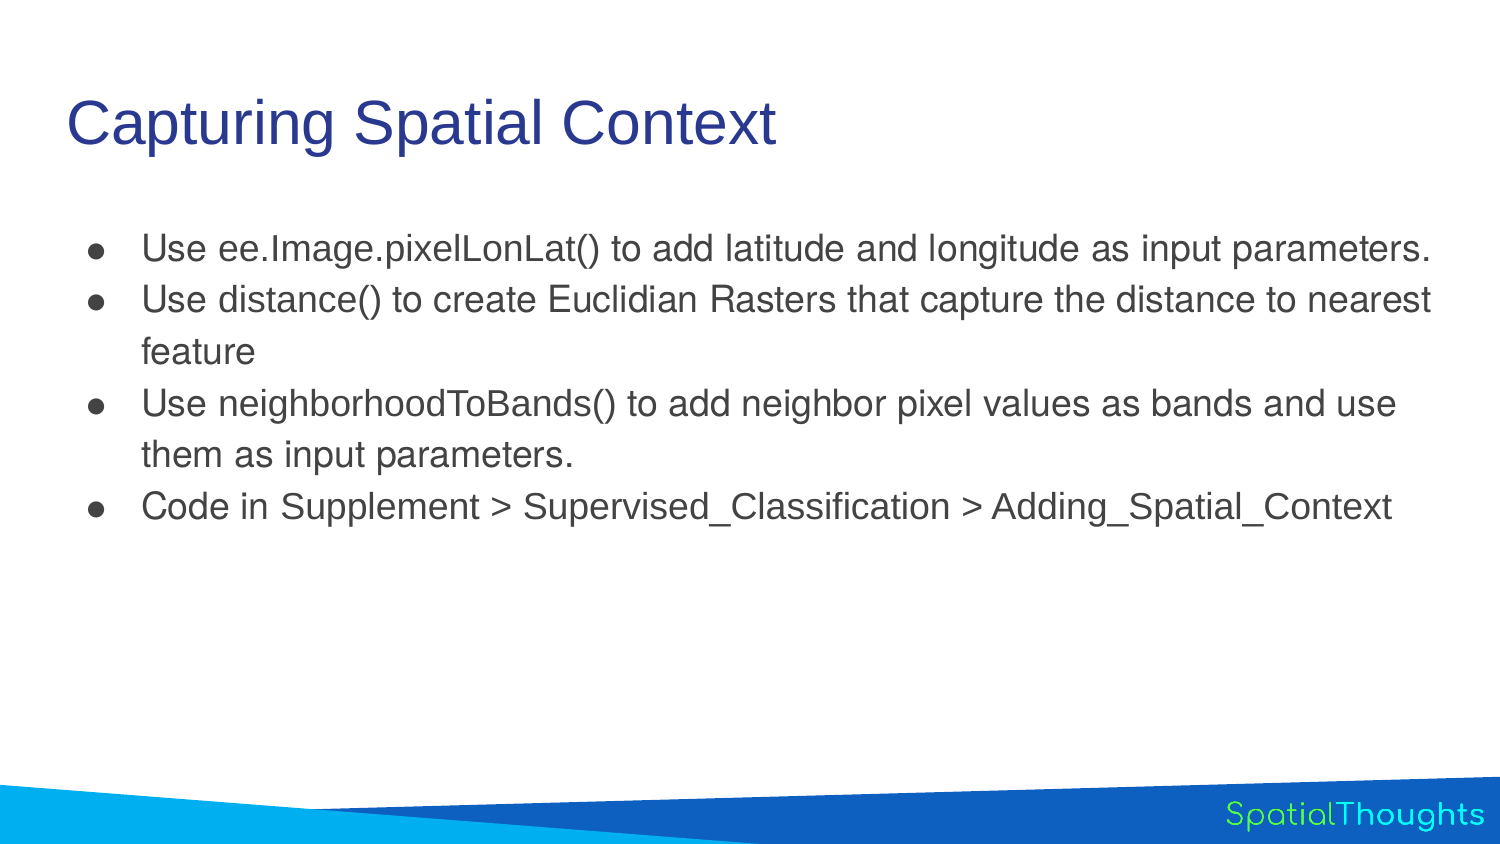

# Capturing Spatial Context
Use ee.Image.pixelLonLat() to add latitude and longitude as input parameters.
Use distance() to create Euclidian Rasters that capture the distance to nearest feature
Use neighborhoodToBands() to add neighbor pixel values as bands and use them as input parameters.
Code in Supplement > Supervised_Classification > Adding_Spatial_Context